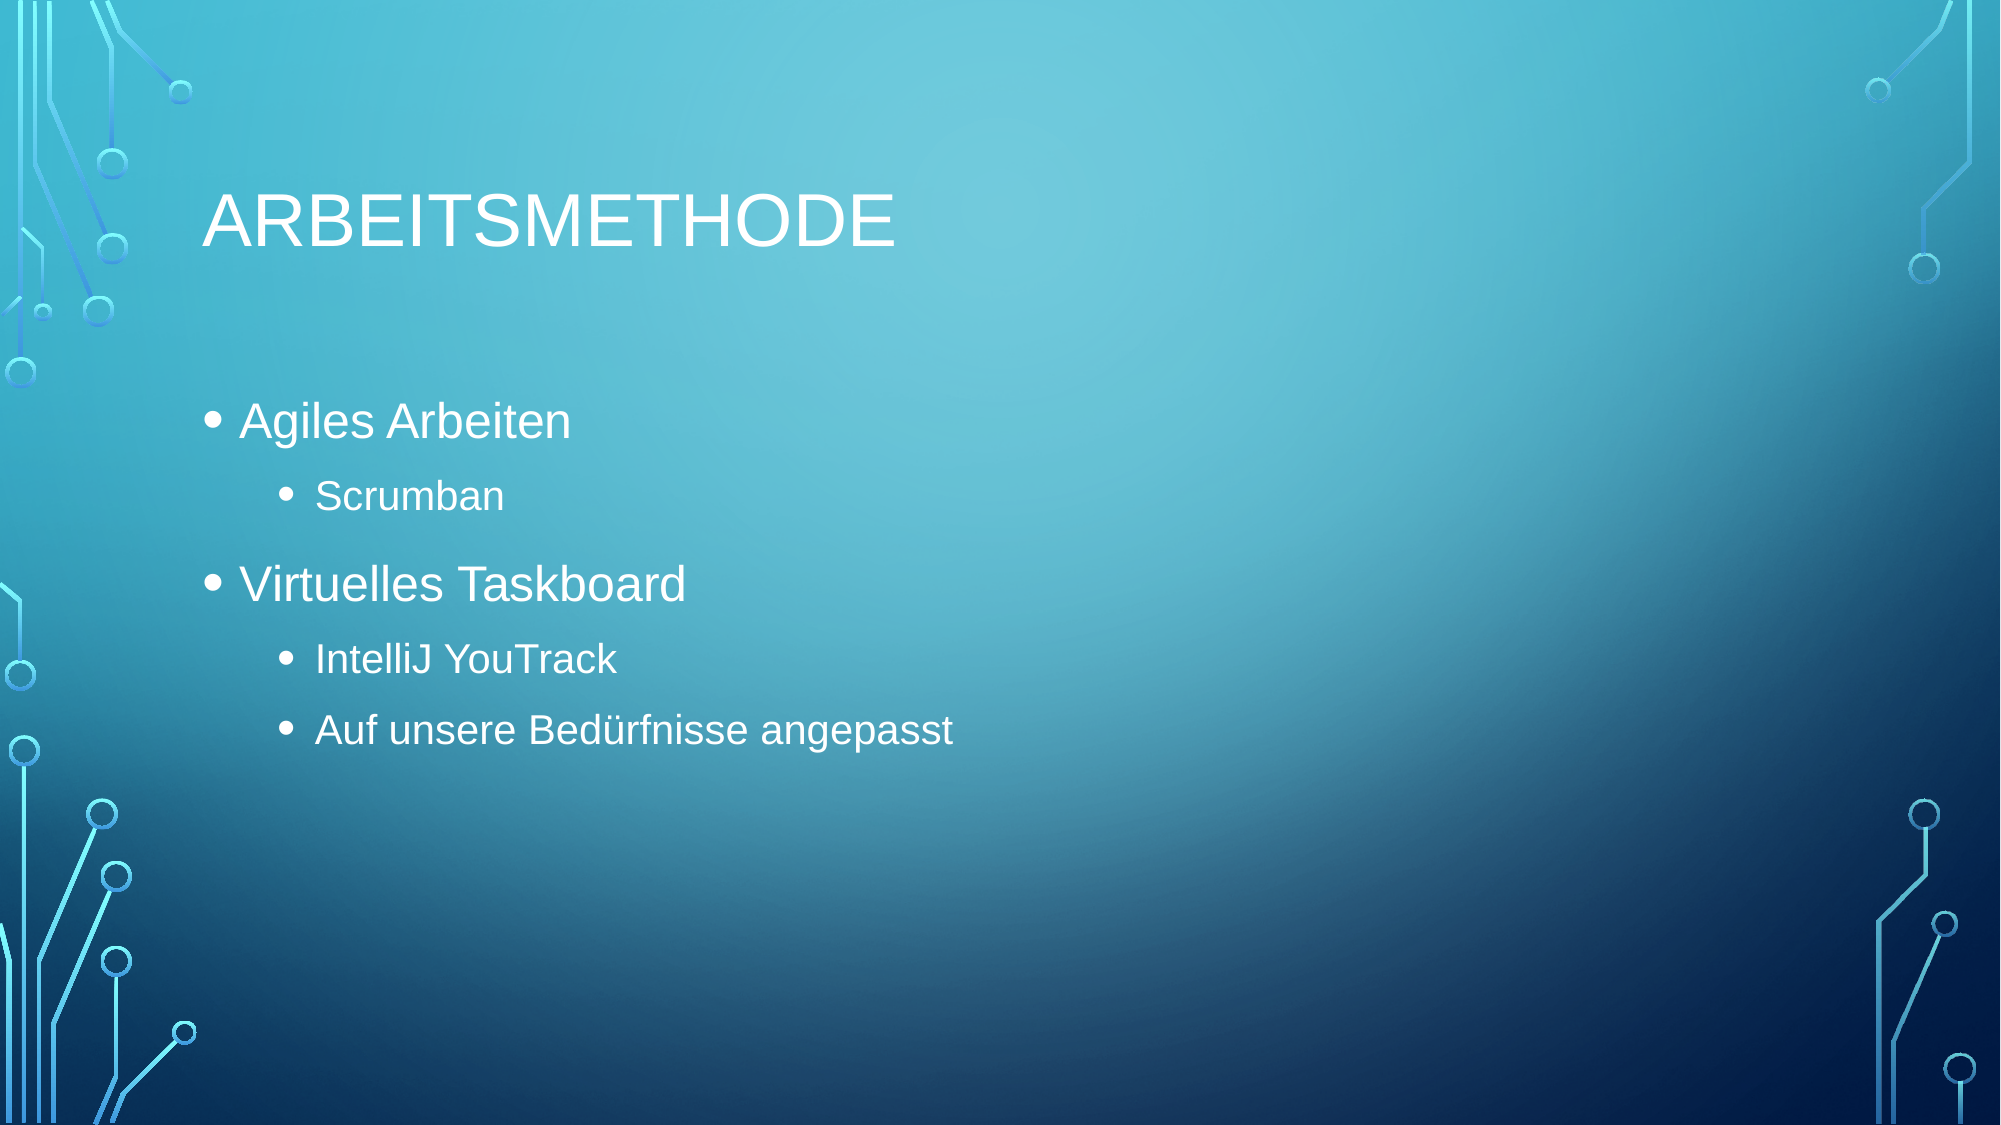

# Arbeitsmethode
Agiles Arbeiten
Scrumban
Virtuelles Taskboard
IntelliJ YouTrack
Auf unsere Bedürfnisse angepasst